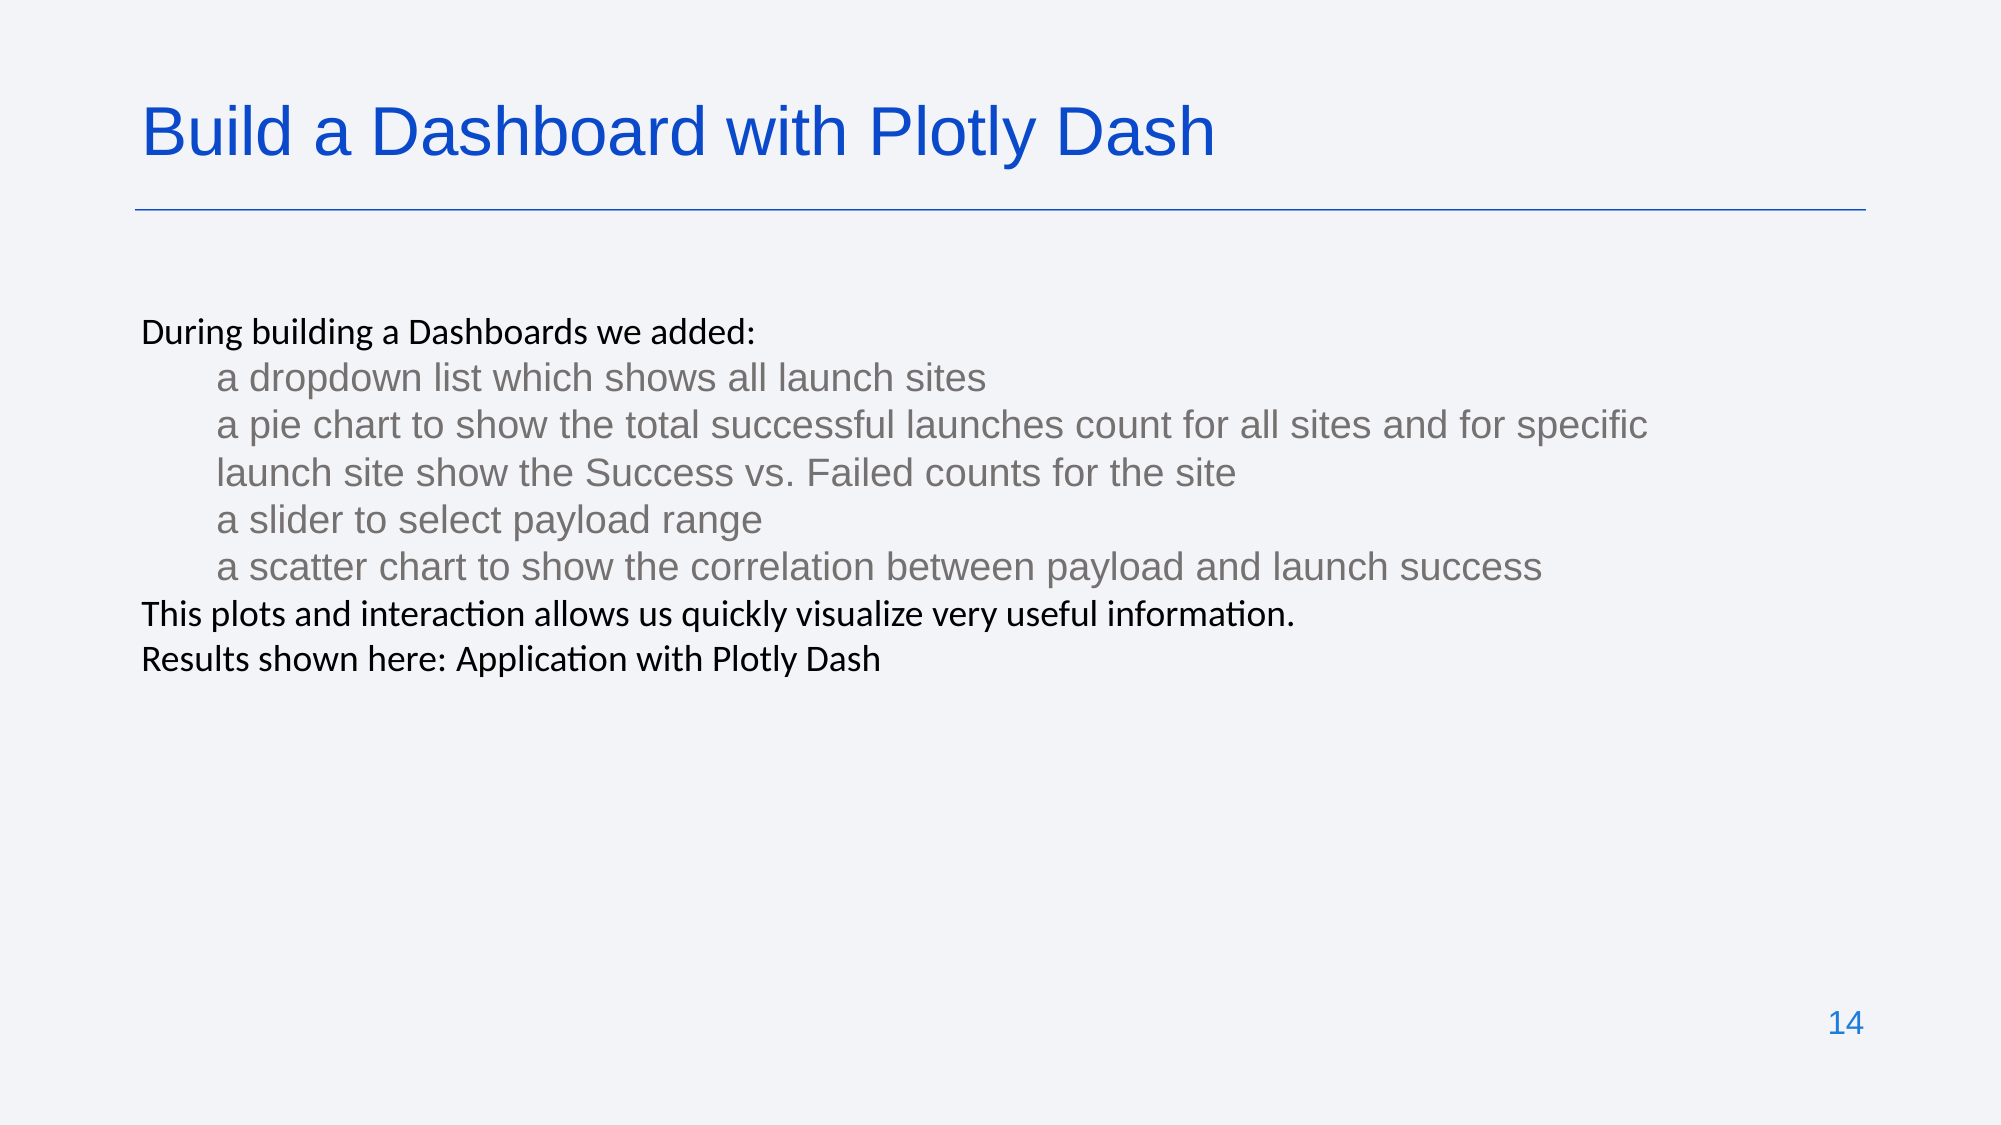

Build a Dashboard with Plotly Dash
During building a Dashboards we added:
a dropdown list which shows all launch sites
a pie chart to show the total successful launches count for all sites and for specific launch site show the Success vs. Failed counts for the site
a slider to select payload range
a scatter chart to show the correlation between payload and launch success
This plots and interaction allows us quickly visualize very useful information.
Results shown here: Application with Plotly Dash

14